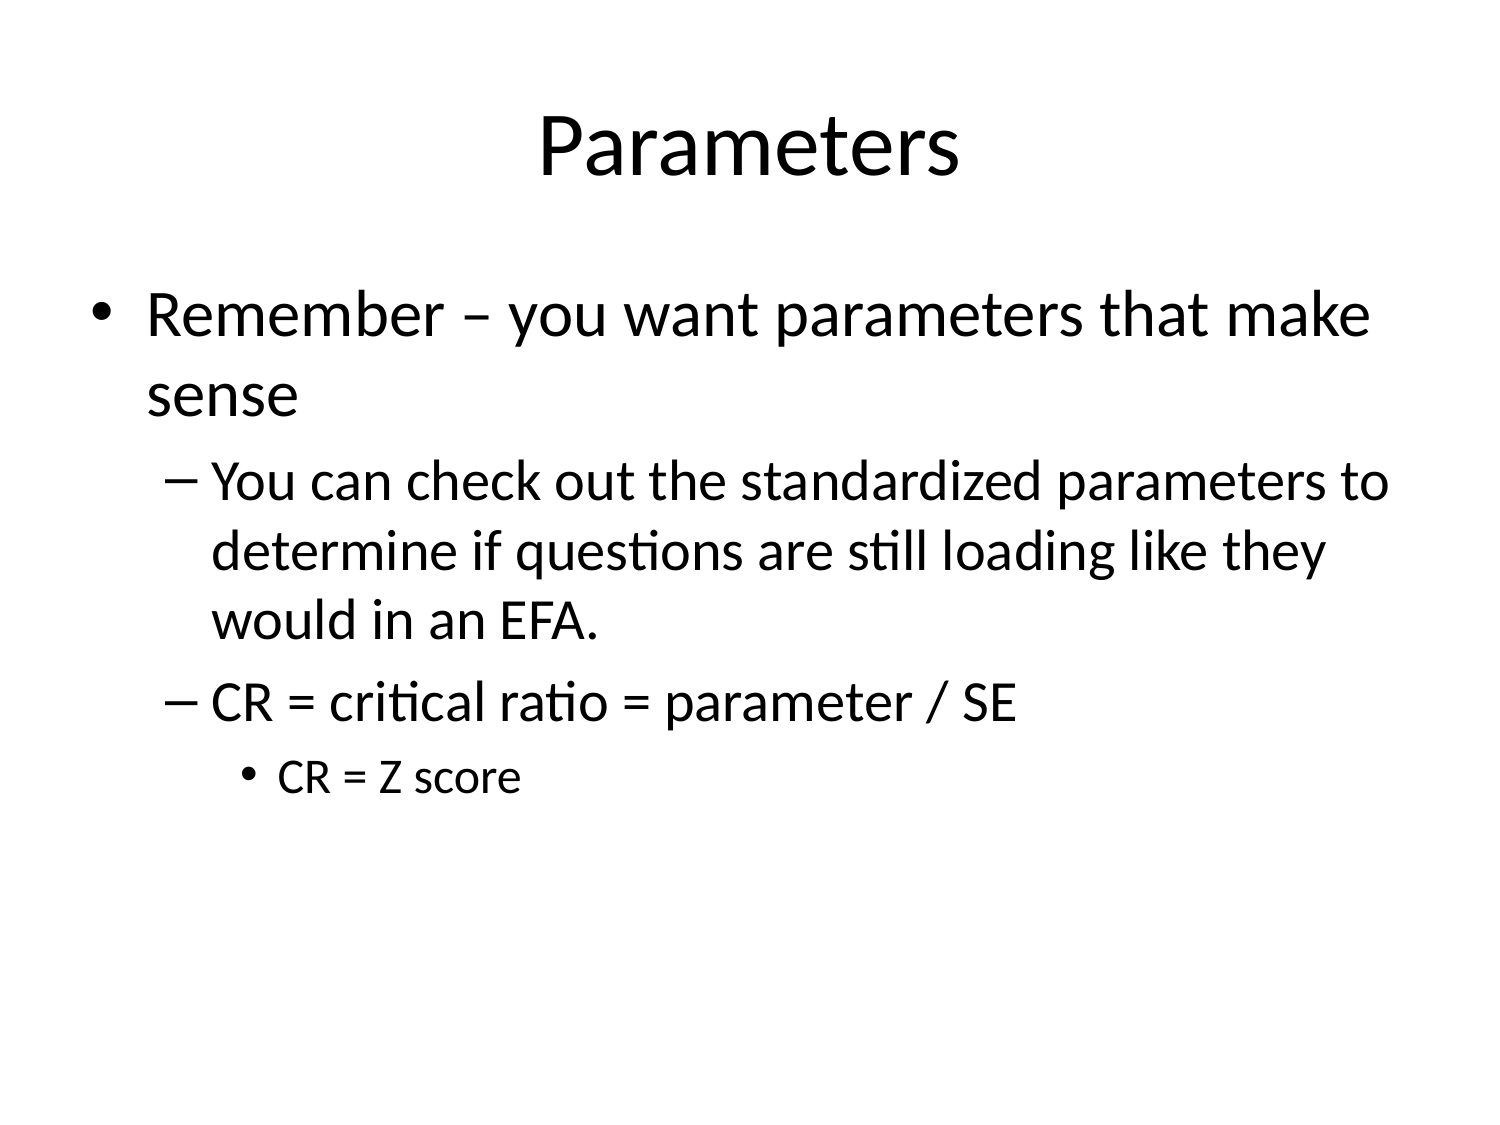

# Parameters
Remember – you want parameters that make sense
You can check out the standardized parameters to determine if questions are still loading like they would in an EFA.
CR = critical ratio = parameter / SE
CR = Z score